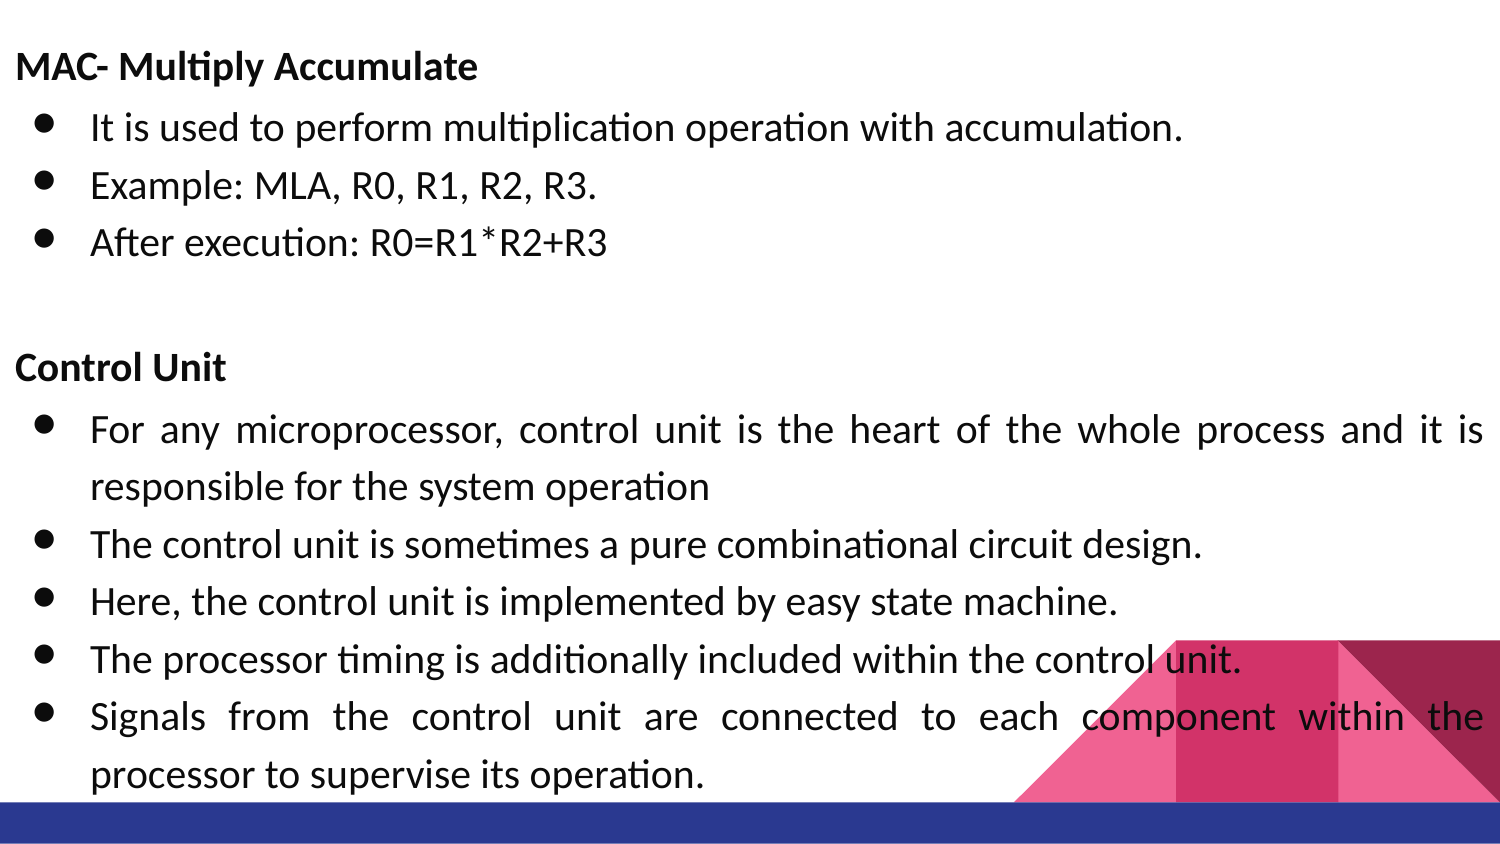

MAC- Multiply Accumulate
It is used to perform multiplication operation with accumulation.
Example: MLA, R0, R1, R2, R3.
After execution: R0=R1*R2+R3
Control Unit
For any microprocessor, control unit is the heart of the whole process and it is responsible for the system operation
The control unit is sometimes a pure combinational circuit design.
Here, the control unit is implemented by easy state machine.
The processor timing is additionally included within the control unit.
Signals from the control unit are connected to each component within the processor to supervise its operation.